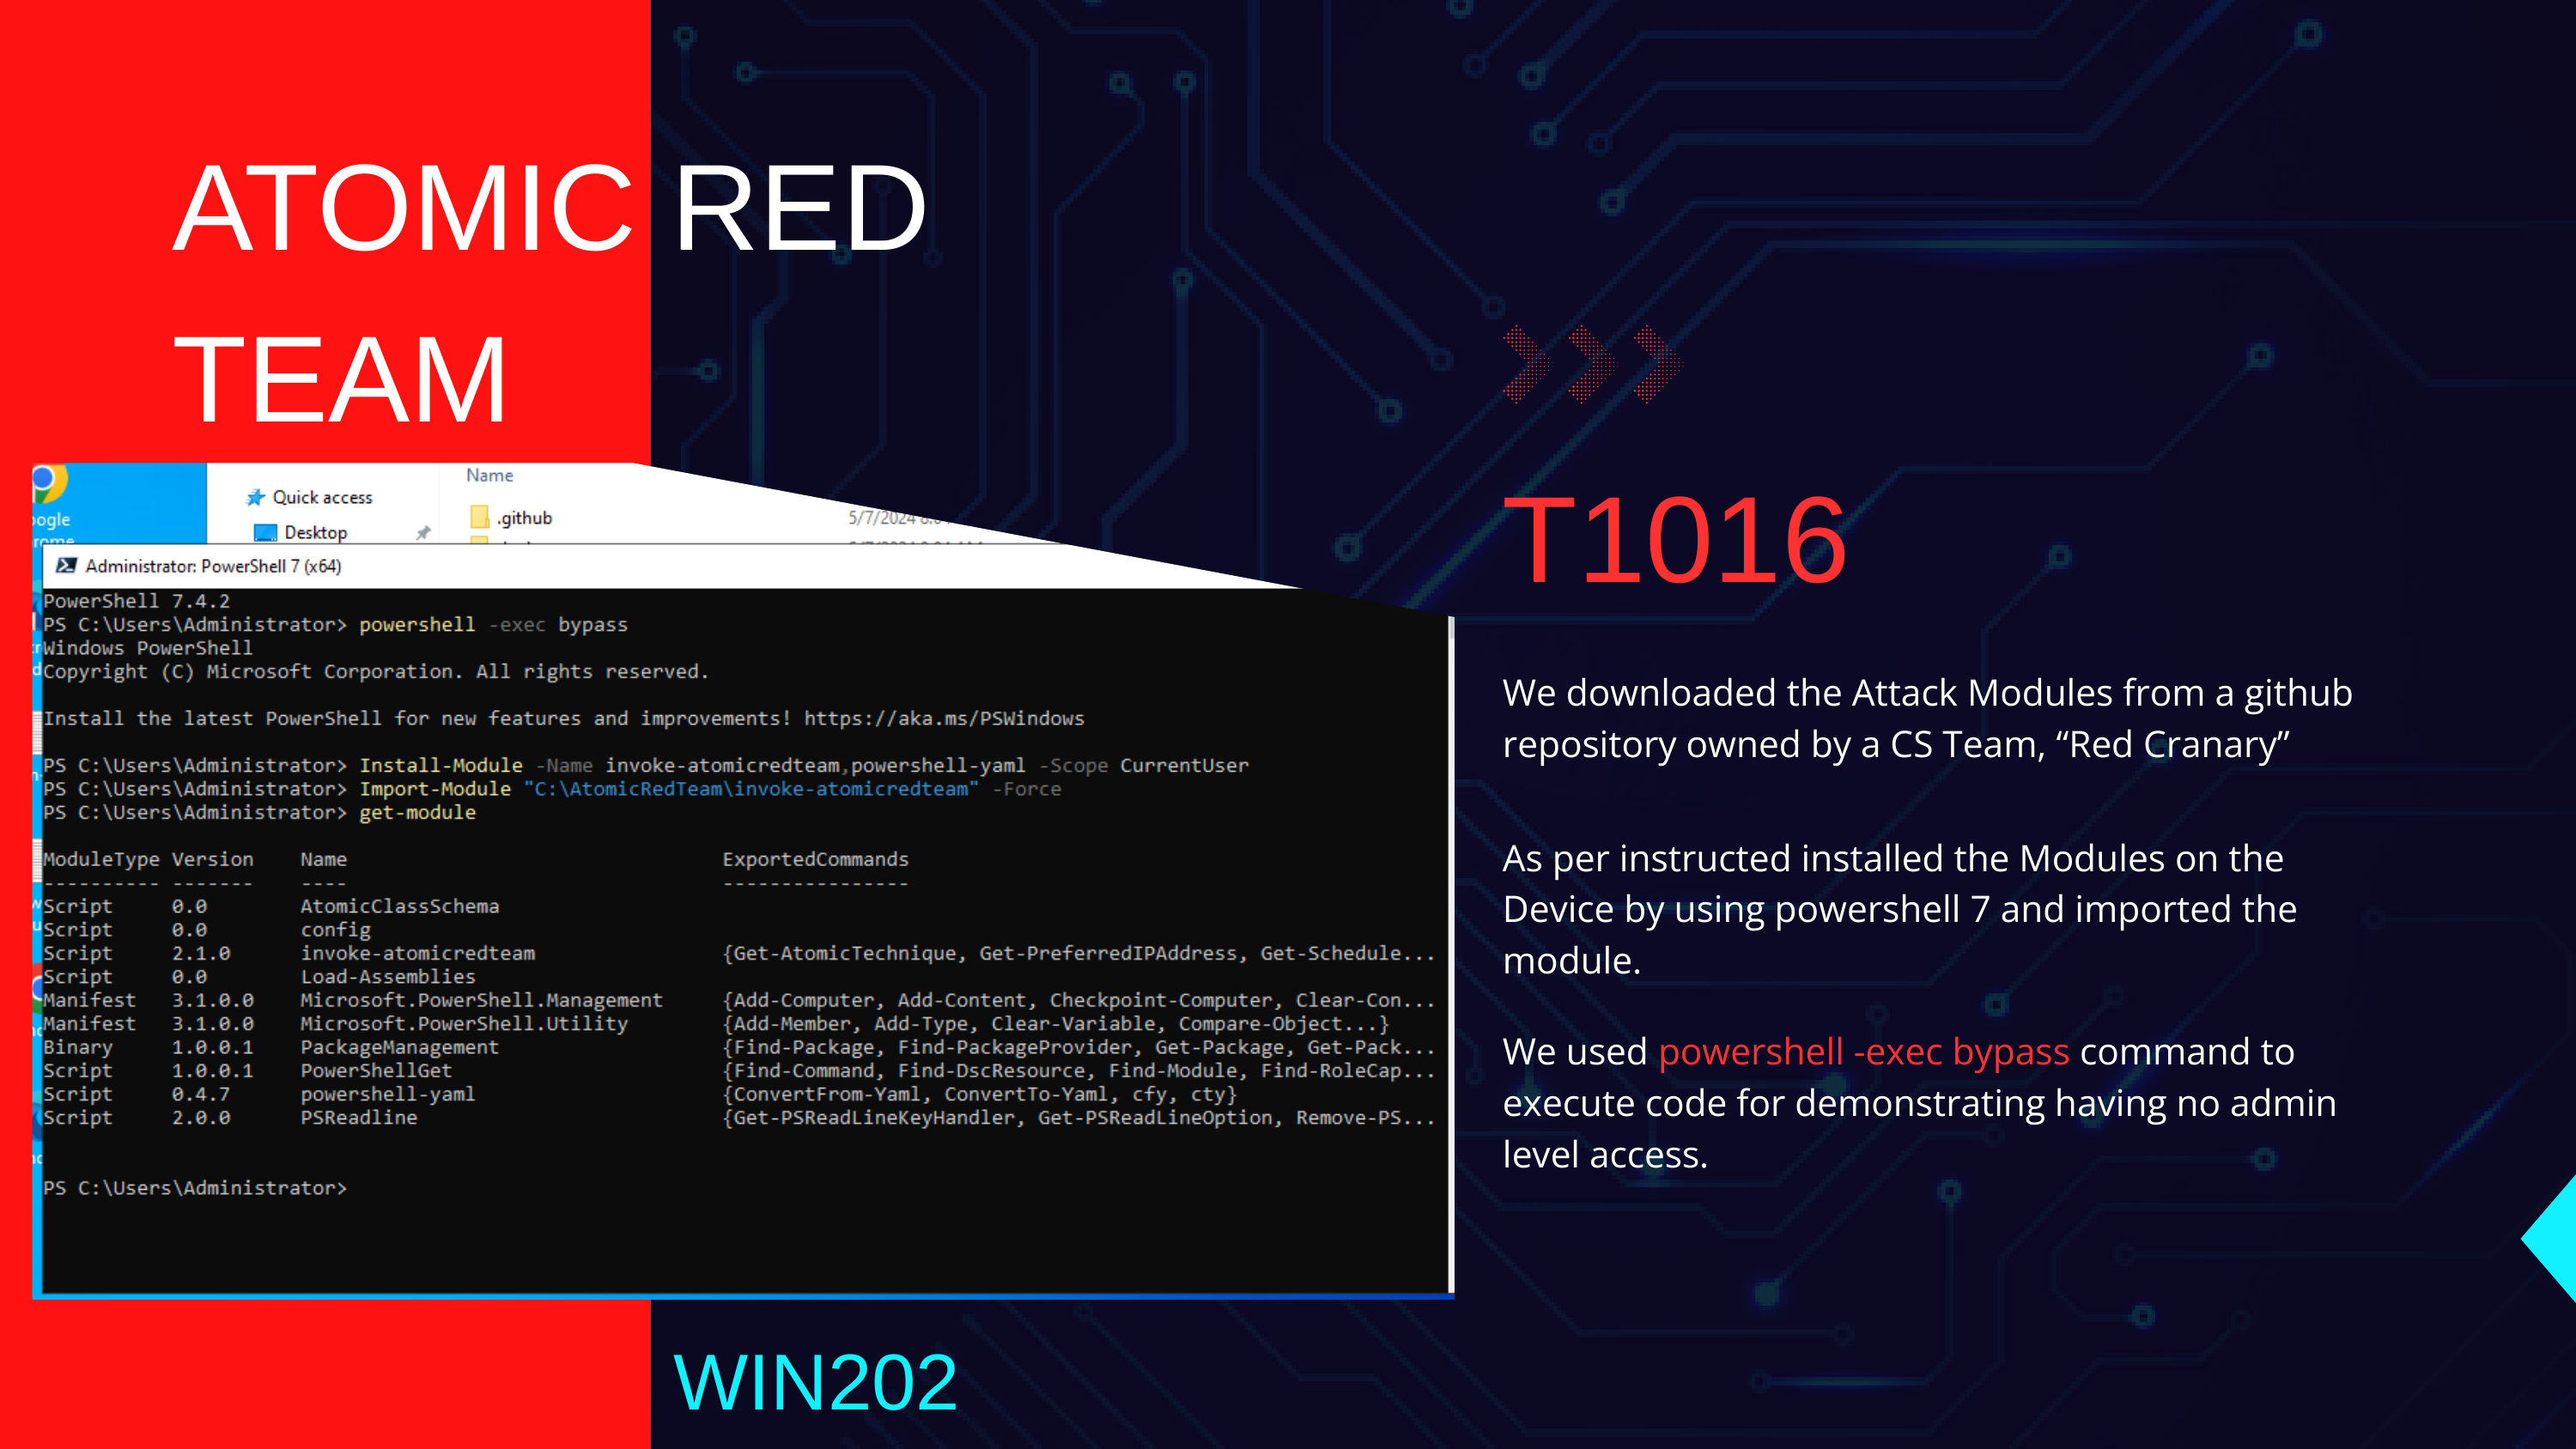

ATOMIC RED TEAM

T1016

We downloaded the Attack Modules from a github repository owned by a CS Team, “Red Cranary”
As per instructed installed the Modules on the Device by using powershell 7 and imported the module.
We used powershell -exec bypass command to  execute code for demonstrating having no admin level access.

WIN2022